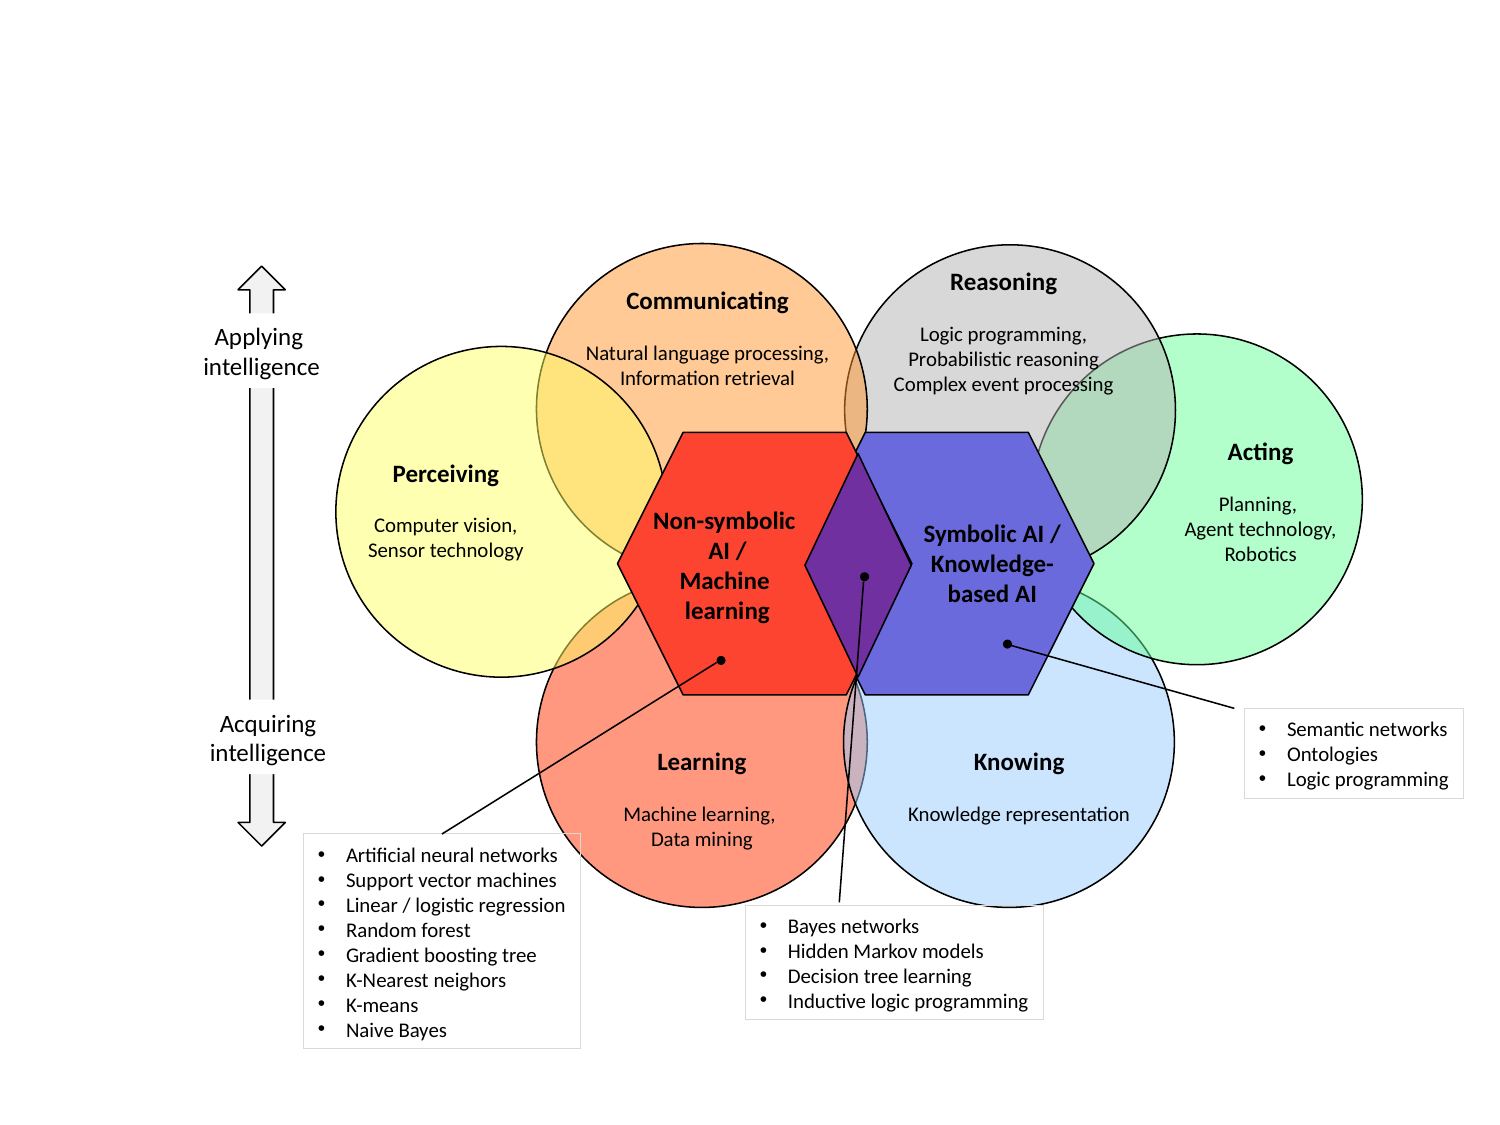

Reasoning

Logic programming,
Probabilistic reasoning
Complex event processing

Communicating

Natural language processing,
Information retrieval
Applying
intelligence

Acting

Planning,
Agent technology,
Robotics

Perceiving

Computer vision,
Sensor technology

Non-symbolic
AI /
Machine
learning
Symbolic AI /
Knowledge-
based AI

Acquiring
intelligence
Semantic networks
Ontologies
Logic programming
Knowing

Knowledge representation
Learning

Machine learning,
Data mining
Artificial neural networks
Support vector machines
Linear / logistic regression
Random forest
Gradient boosting tree
K-Nearest neighors
K-means
Naive Bayes
Bayes networks
Hidden Markov models
Decision tree learning
Inductive logic programming